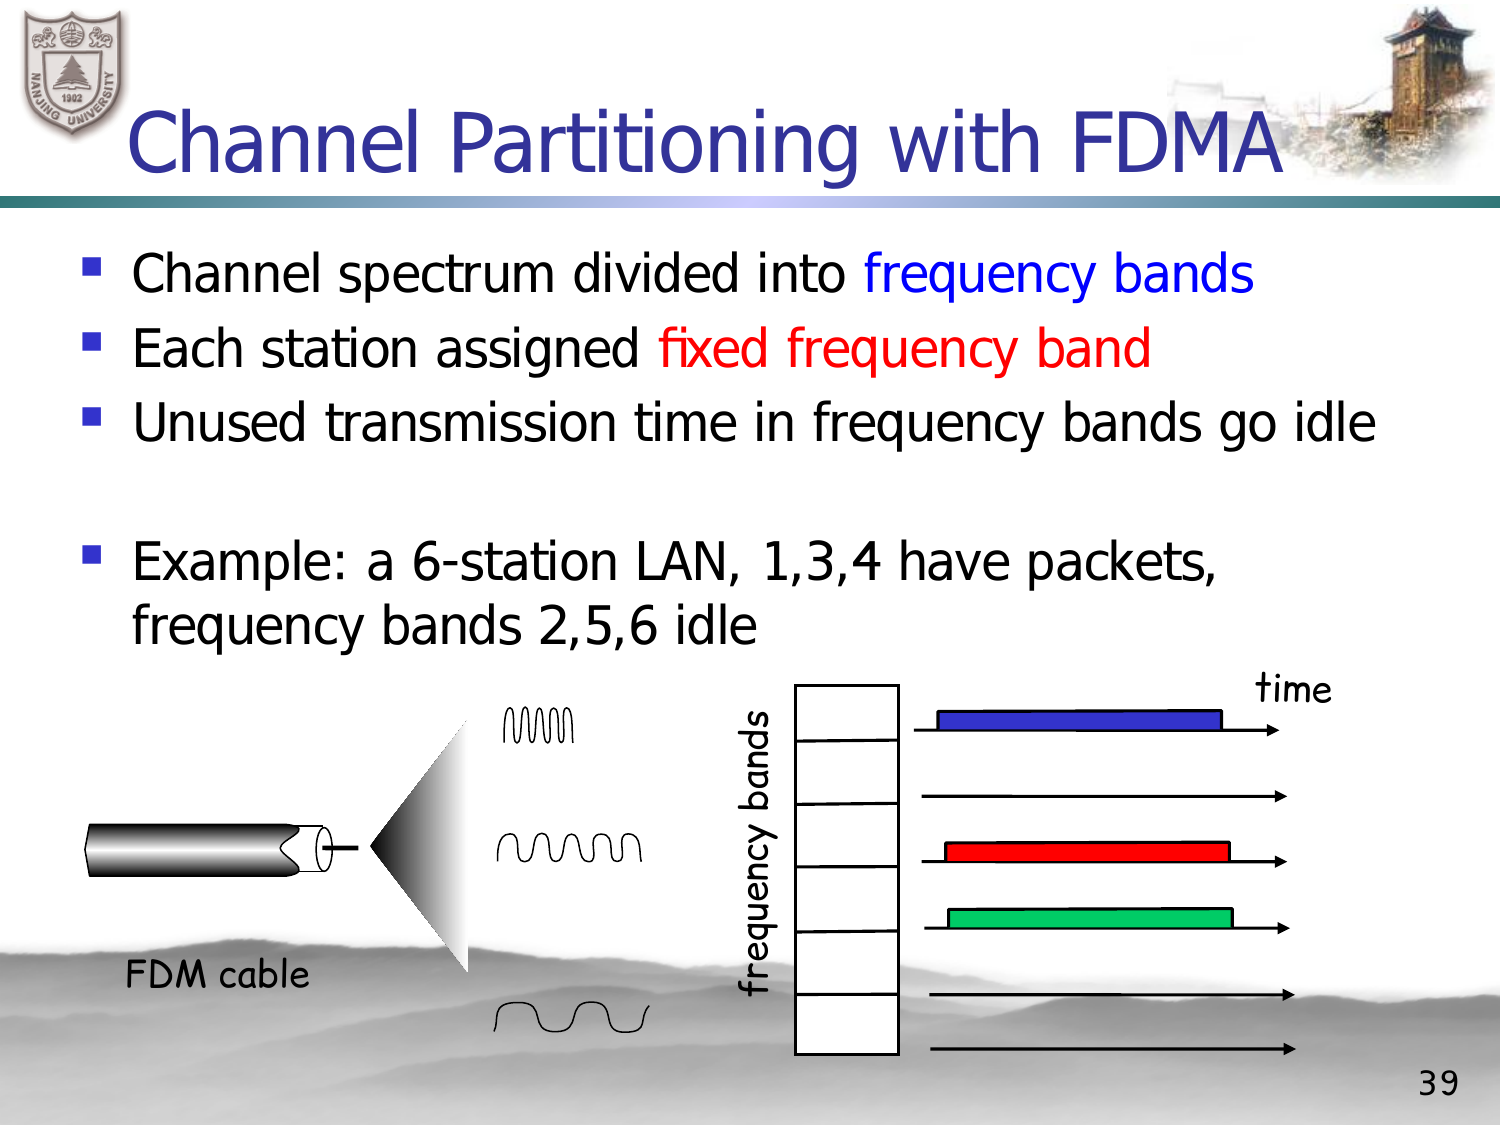

# Channel Partitioning with FDMA
Channel spectrum divided into frequency bands
Each station assigned fixed frequency band
Unused transmission time in frequency bands go idle

Example: a 6-station LAN, 1,3,4 have packets, frequency bands 2,5,6 idle
time

frequency bands

FDM cable

39